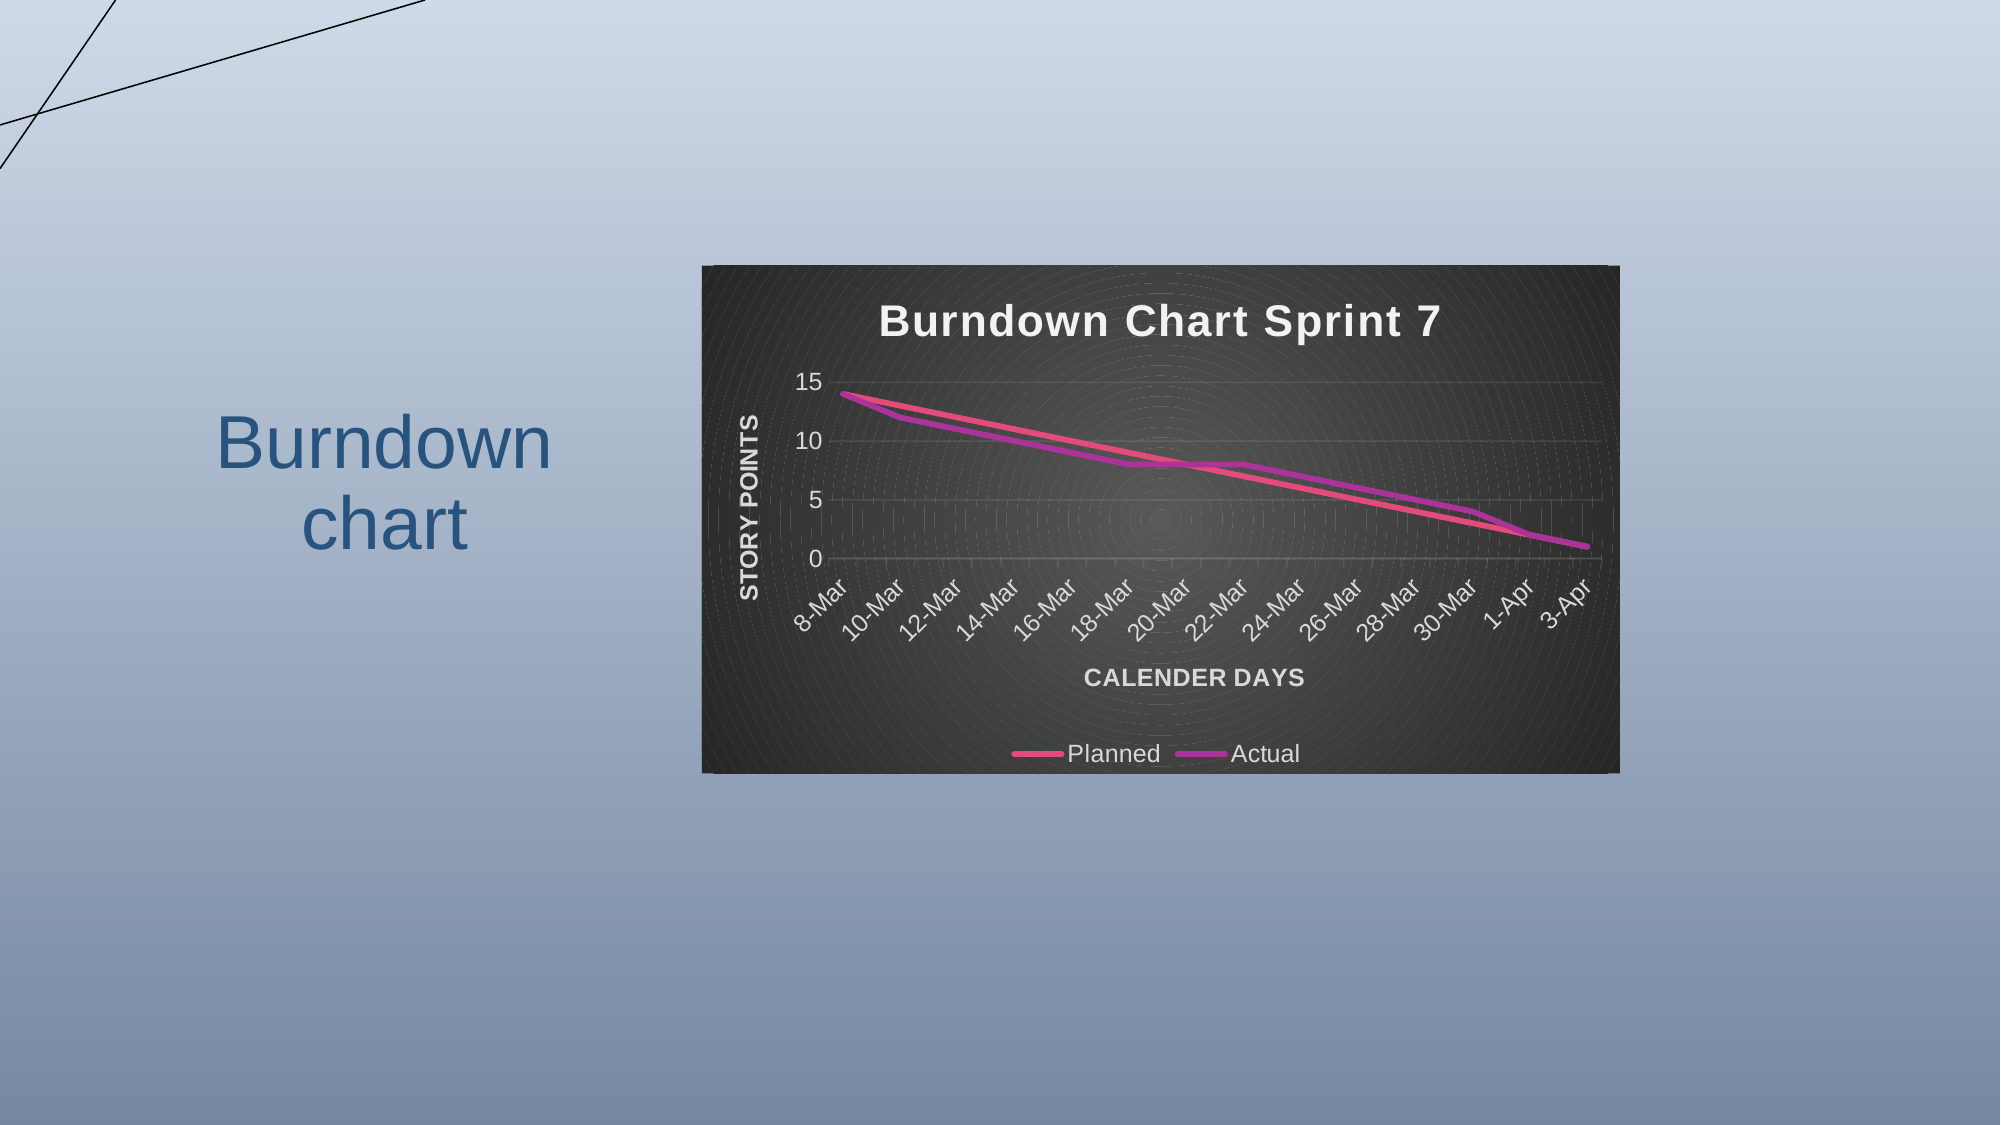

### Chart: Burndown Chart Sprint 7

| Category | Planned | Actual  |
|---|---|---|
| 44993 | 14.0 | 14.0 |
| 44995 | 13.0 | 12.0 |
| 44997 | 12.0 | 11.0 |
| 44999 | 11.0 | 10.0 |
| 45001 | 10.0 | 9.0 |
| 45003 | 9.0 | 8.0 |
| 45005 | 8.0 | 8.0 |
| 45007 | 7.0 | 8.0 |
| 45009 | 6.0 | 7.0 |
| 45011 | 5.0 | 6.0 |
| 45013 | 4.0 | 5.0 |
| 45015 | 3.0 | 4.0 |
| 45017 | 2.0 | 2.0 |
| 45019 | 1.0 | 1.0 |
Burndown chart